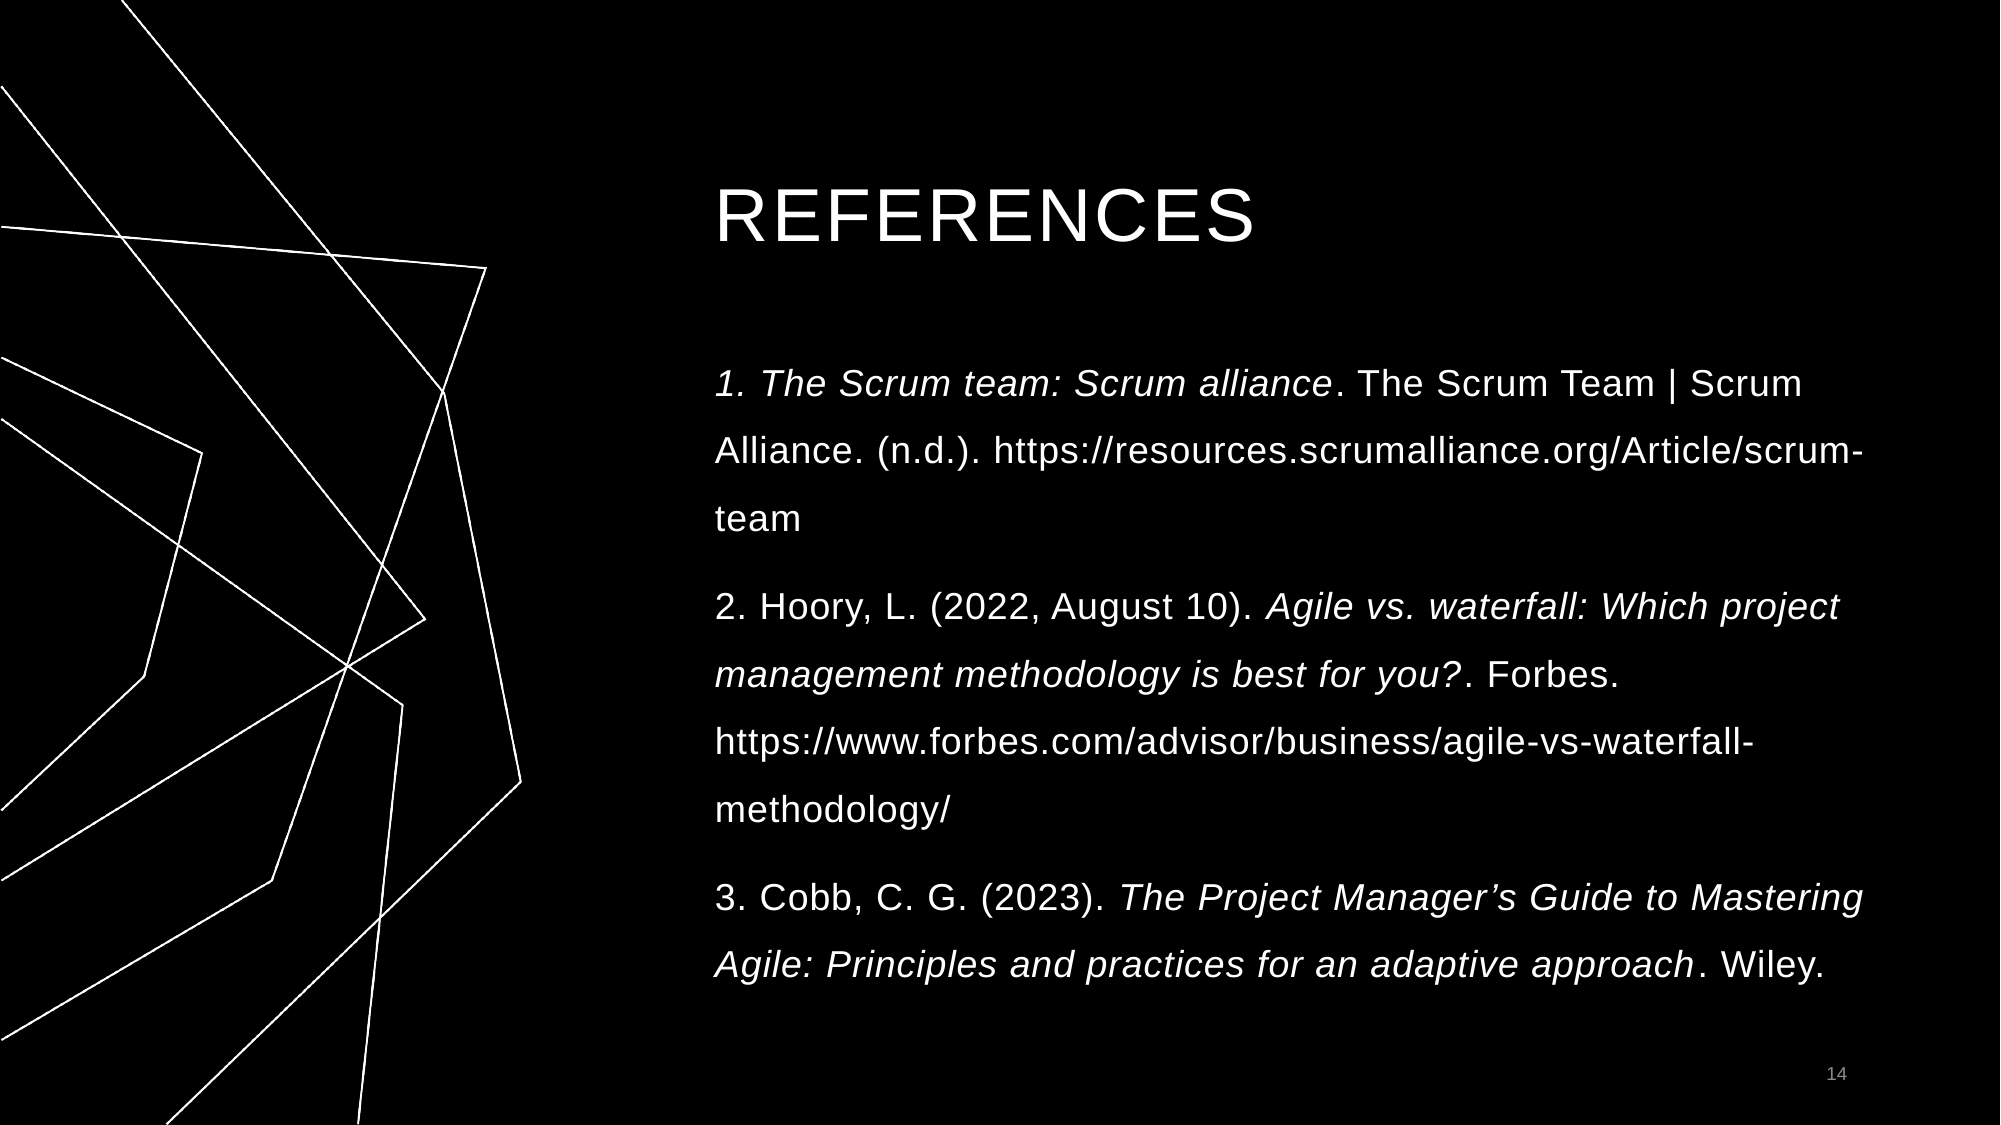

# References
1. The Scrum team: Scrum alliance. The Scrum Team | Scrum Alliance. (n.d.). https://resources.scrumalliance.org/Article/scrum-team
2. Hoory, L. (2022, August 10). Agile vs. waterfall: Which project management methodology is best for you?. Forbes. https://www.forbes.com/advisor/business/agile-vs-waterfall-methodology/
3. Cobb, C. G. (2023). The Project Manager’s Guide to Mastering Agile: Principles and practices for an adaptive approach. Wiley.

14